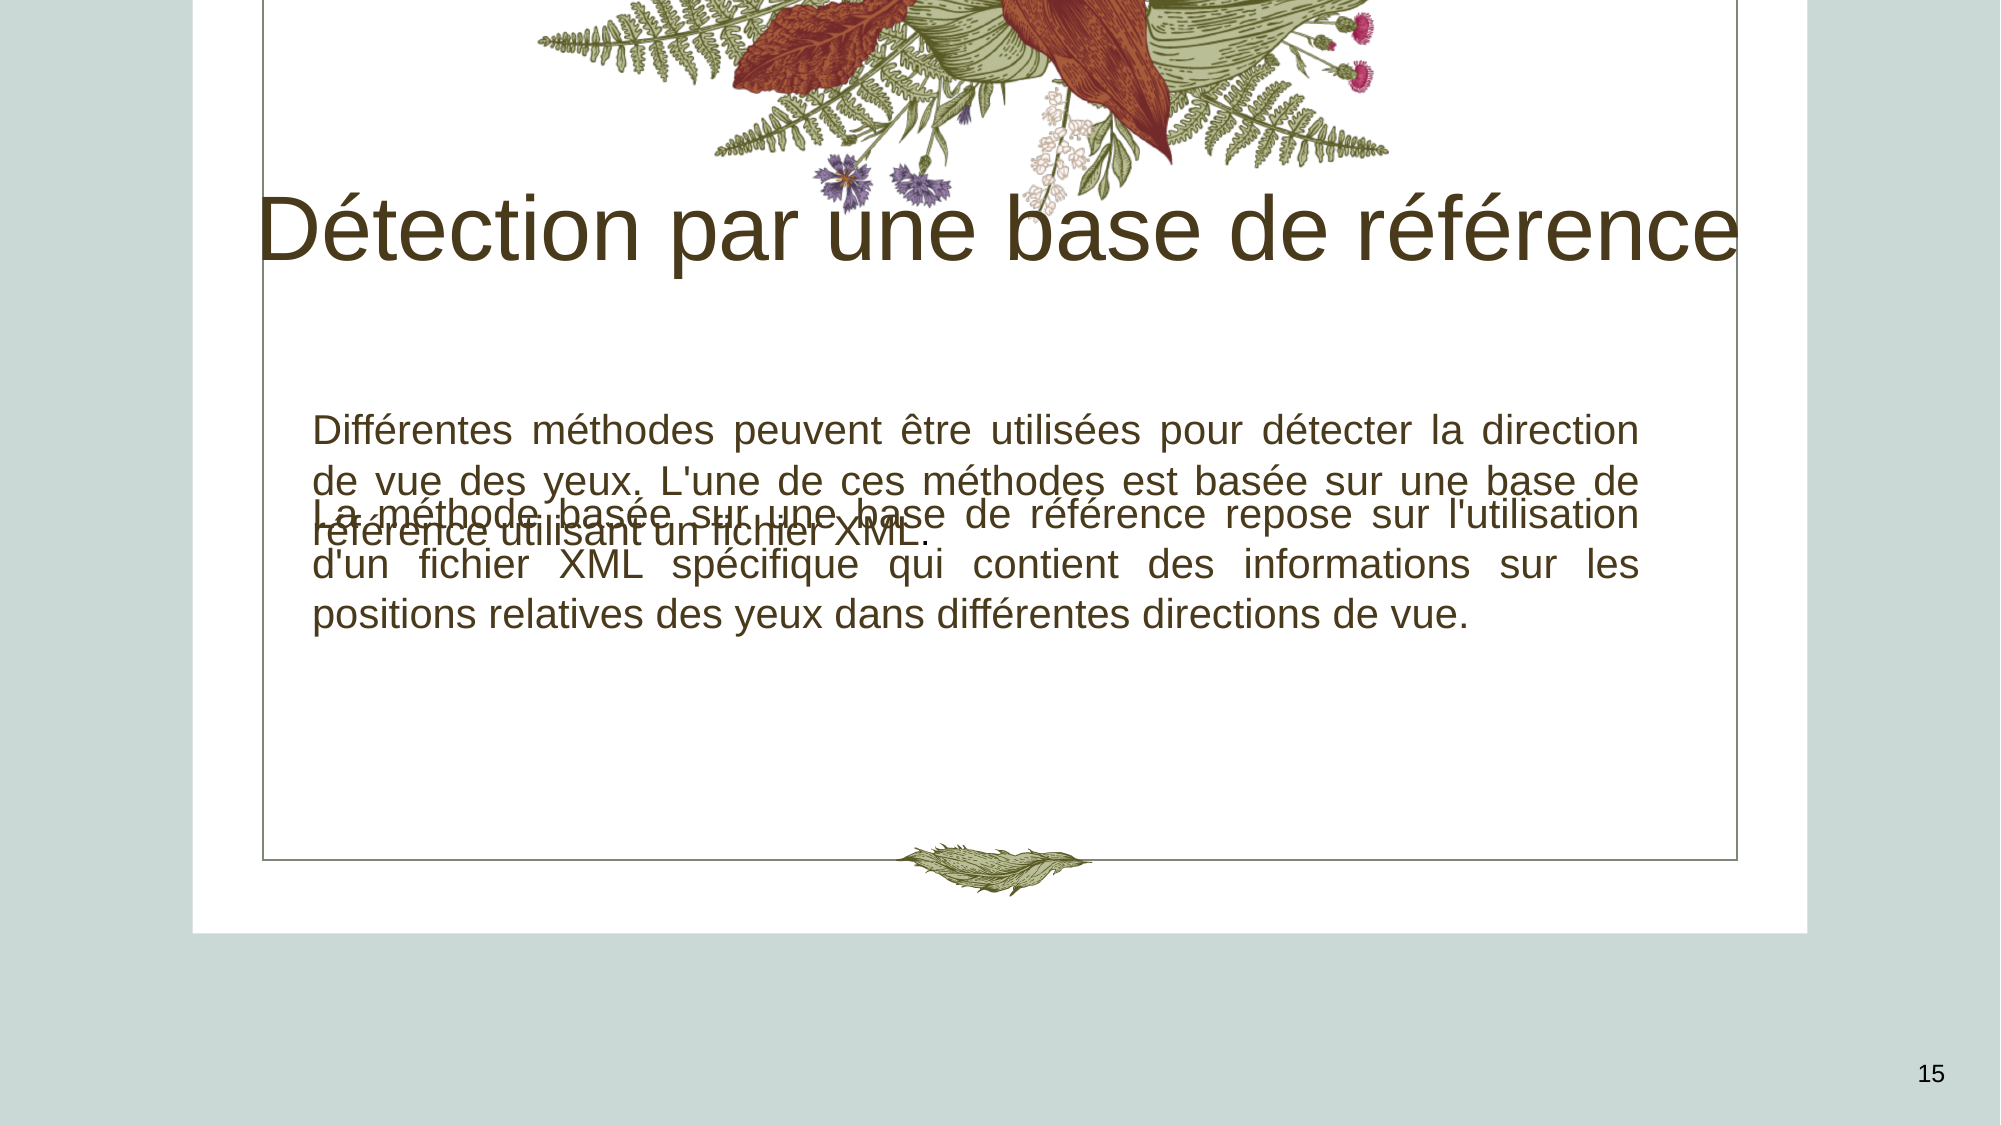

Détection par une base de référence
Différentes méthodes peuvent être utilisées pour détecter la direction de vue des yeux. L'une de ces méthodes est basée sur une base de référence utilisant un fichier XML.
La méthode basée sur une base de référence repose sur l'utilisation d'un fichier XML spécifique qui contient des informations sur les positions relatives des yeux dans différentes directions de vue.
15